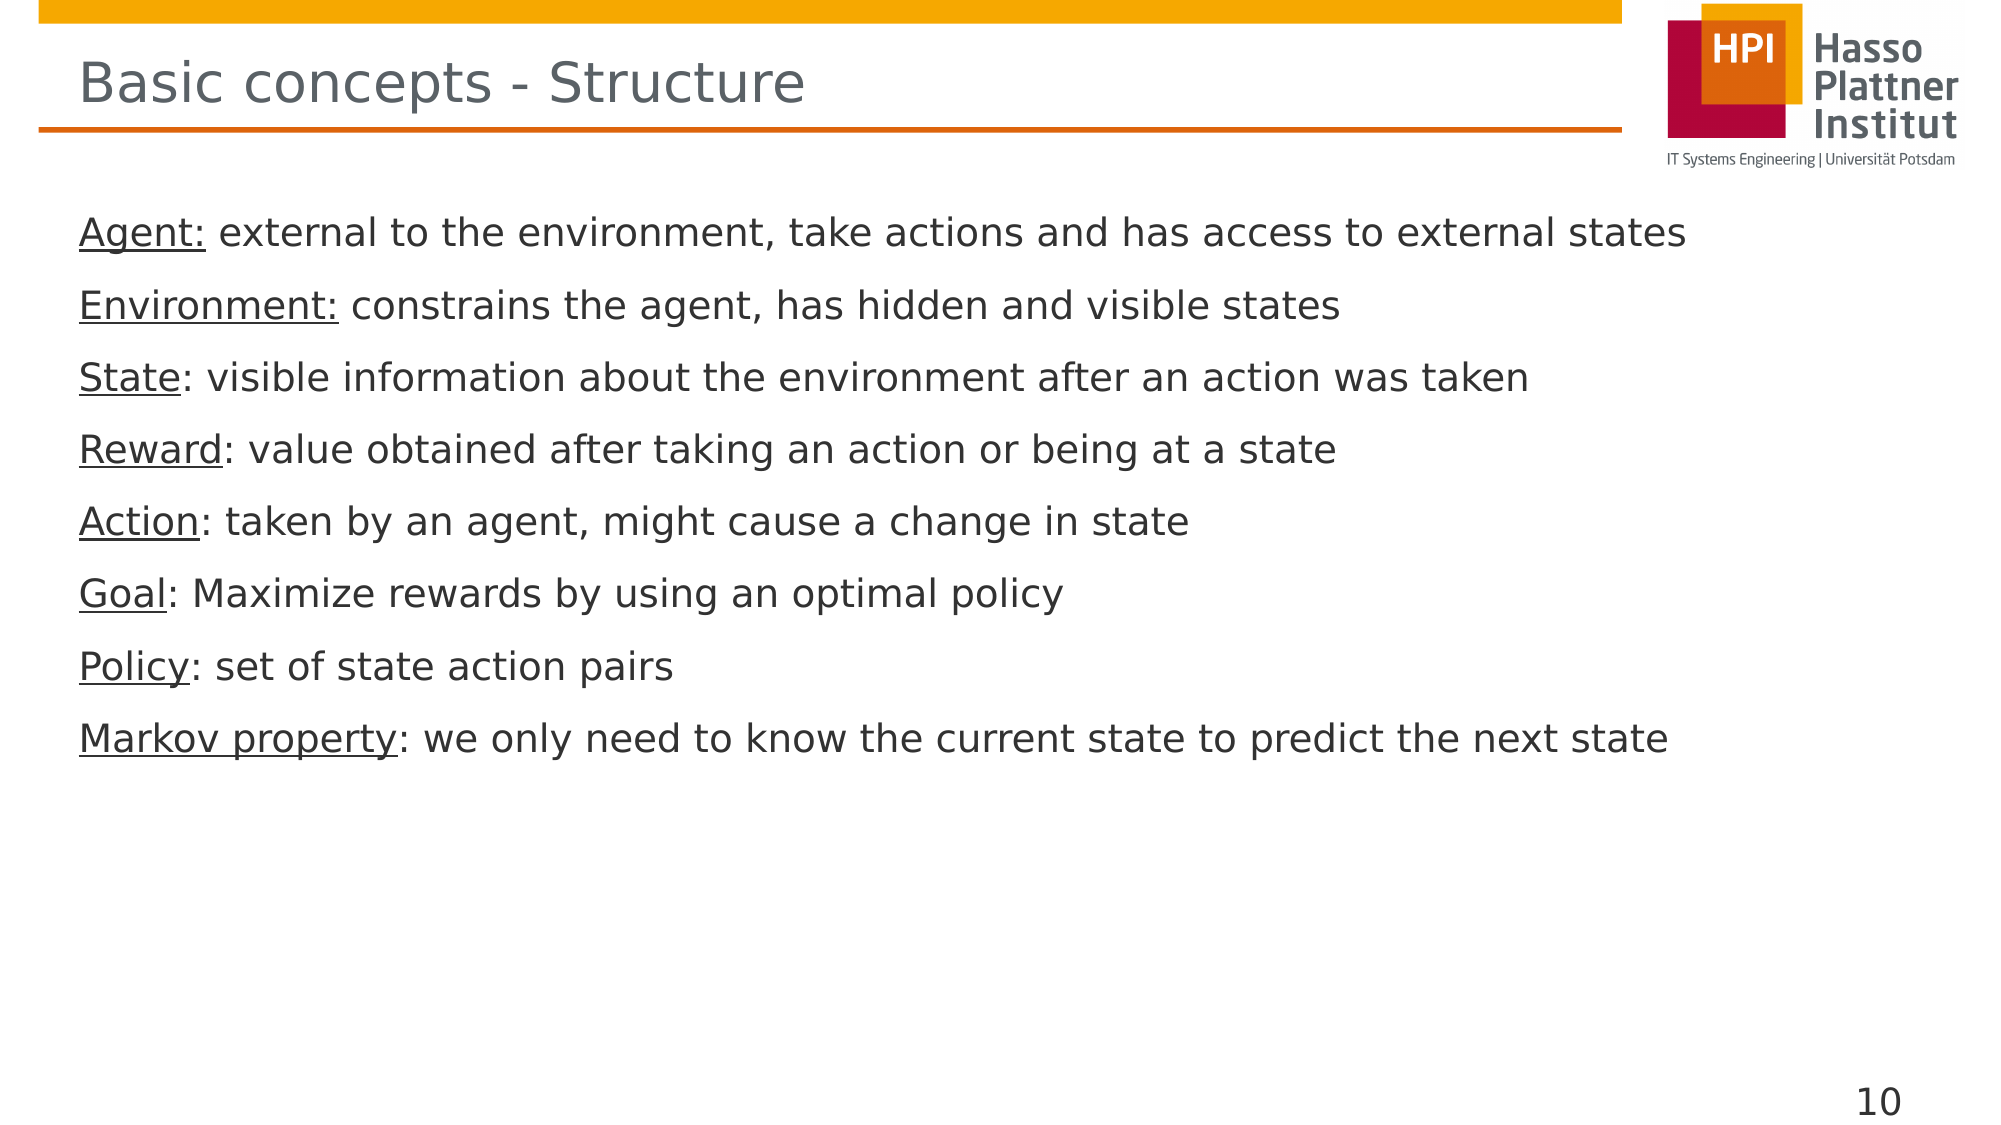

# Basic concepts - Structure
Agent: external to the environment, take actions and has access to external states
Environment: constrains the agent, has hidden and visible states
State: visible information about the environment after an action was taken
Reward: value obtained after taking an action or being at a state
Action: taken by an agent, might cause a change in state
Goal: Maximize rewards by using an optimal policy
Policy: set of state action pairs
Markov property: we only need to know the current state to predict the next state

10